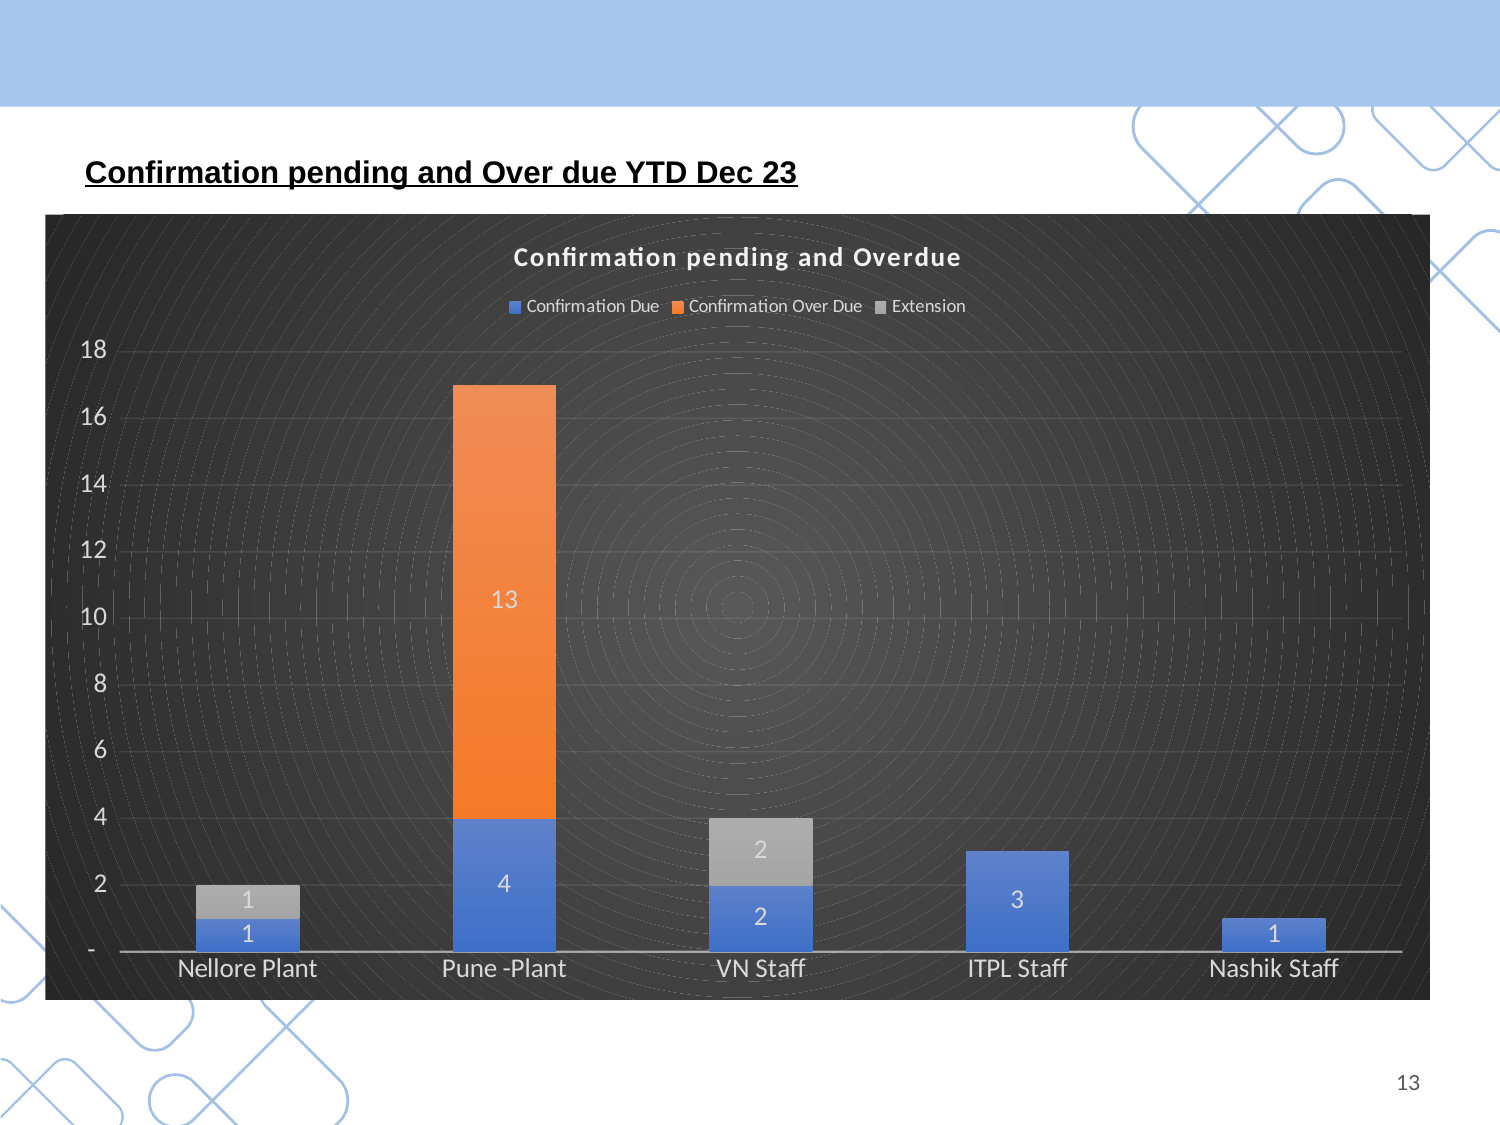

Confirmation pending and Over due YTD Dec 23

### Chart: Confirmation pending and Overdue

| Category | Confirmation Due | Confirmation Over Due | Extension |
|---|---|---|---|
| Nellore Plant | 1.0 | None | 1.0 |
| Pune -Plant | 4.0 | 13.0 | None |
| VN Staff | 2.0 | None | 2.0 |
| ITPL Staff | 3.0 | None | None |
| Nashik Staff | 1.0 | None | None |
13